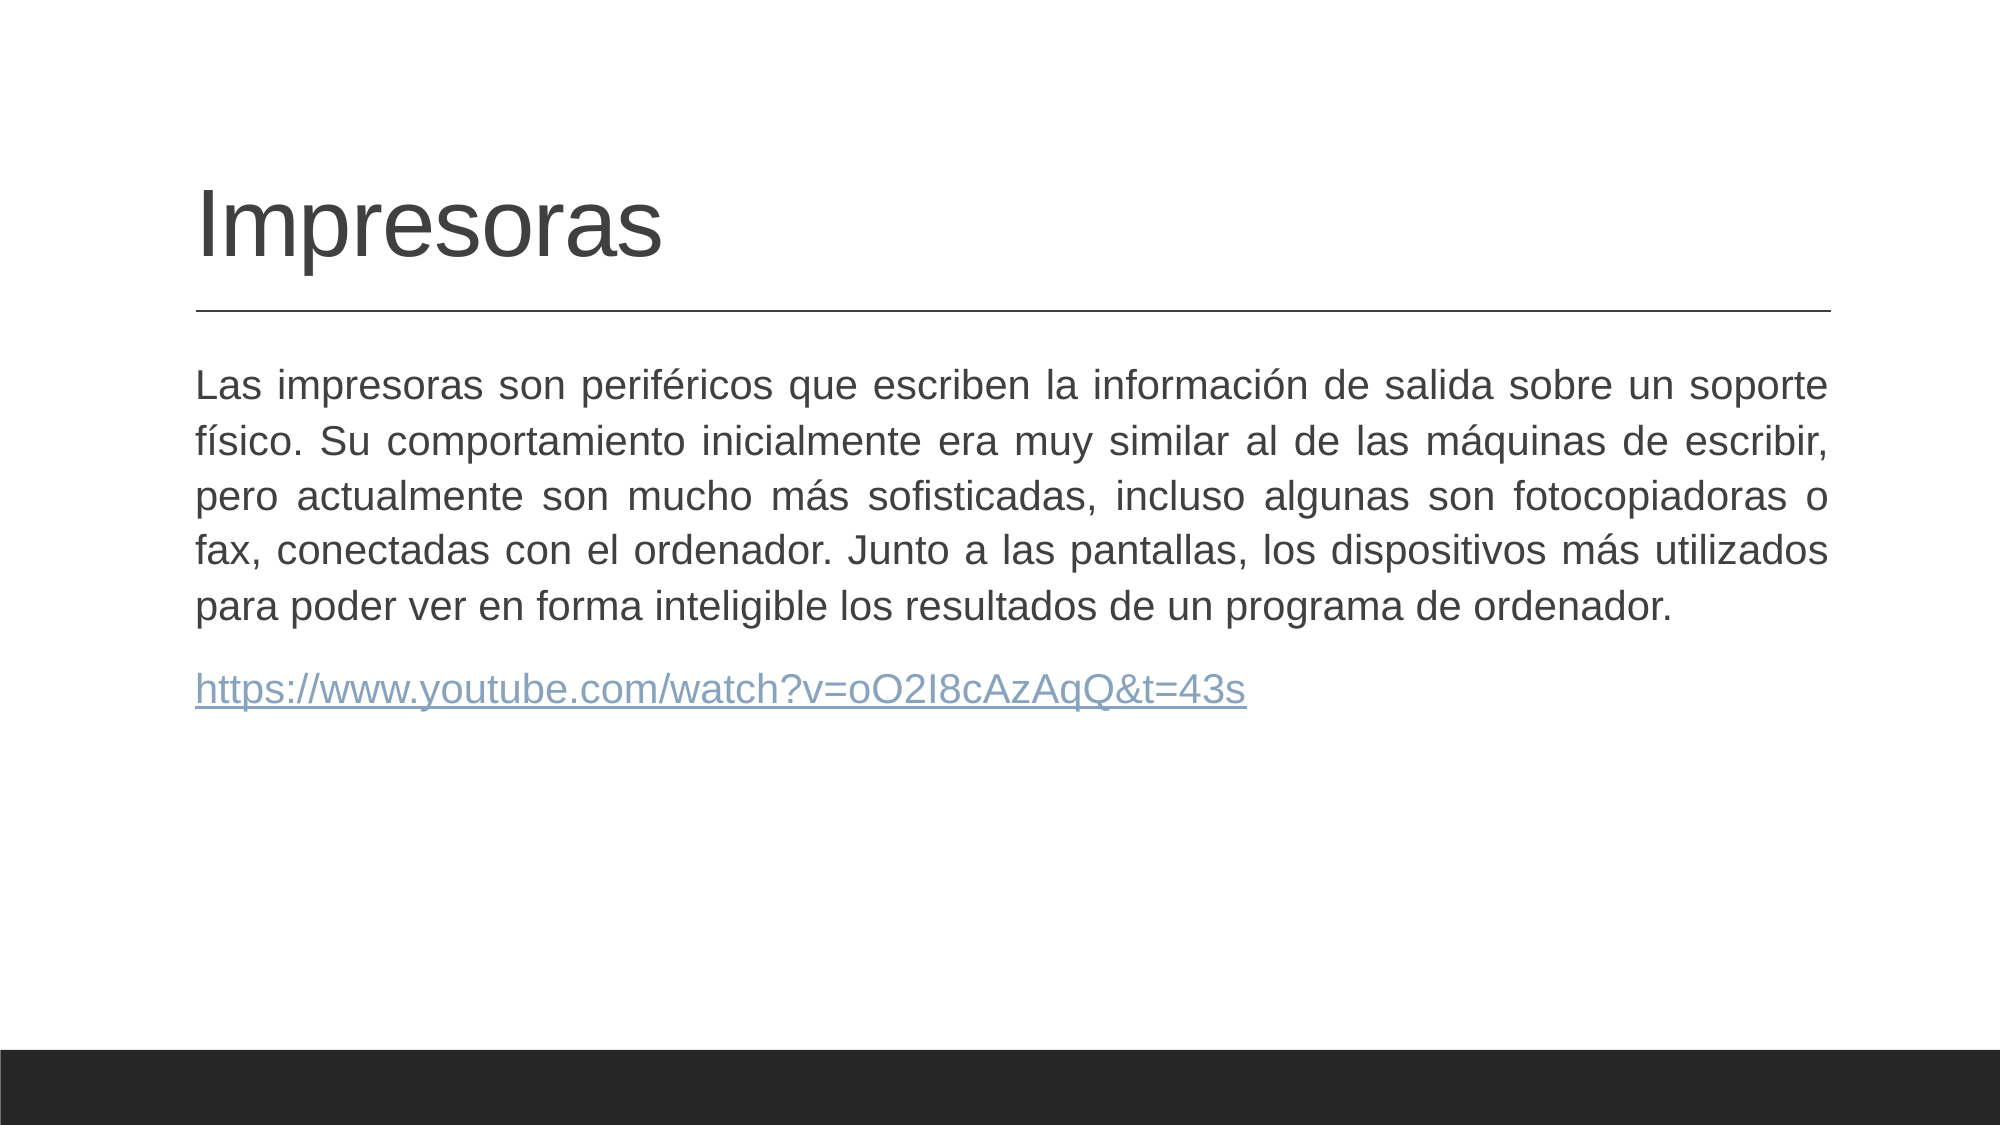

# Impresoras
Las impresoras son periféricos que escriben la información de salida sobre un soporte físico. Su comportamiento inicialmente era muy similar al de las máquinas de escribir, pero actualmente son mucho más sofisticadas, incluso algunas son fotocopiadoras o fax, conectadas con el ordenador. Junto a las pantallas, los dispositivos más utilizados para poder ver en forma inteligible los resultados de un programa de ordenador.
https://www.youtube.com/watch?v=oO2I8cAzAqQ&t=43s